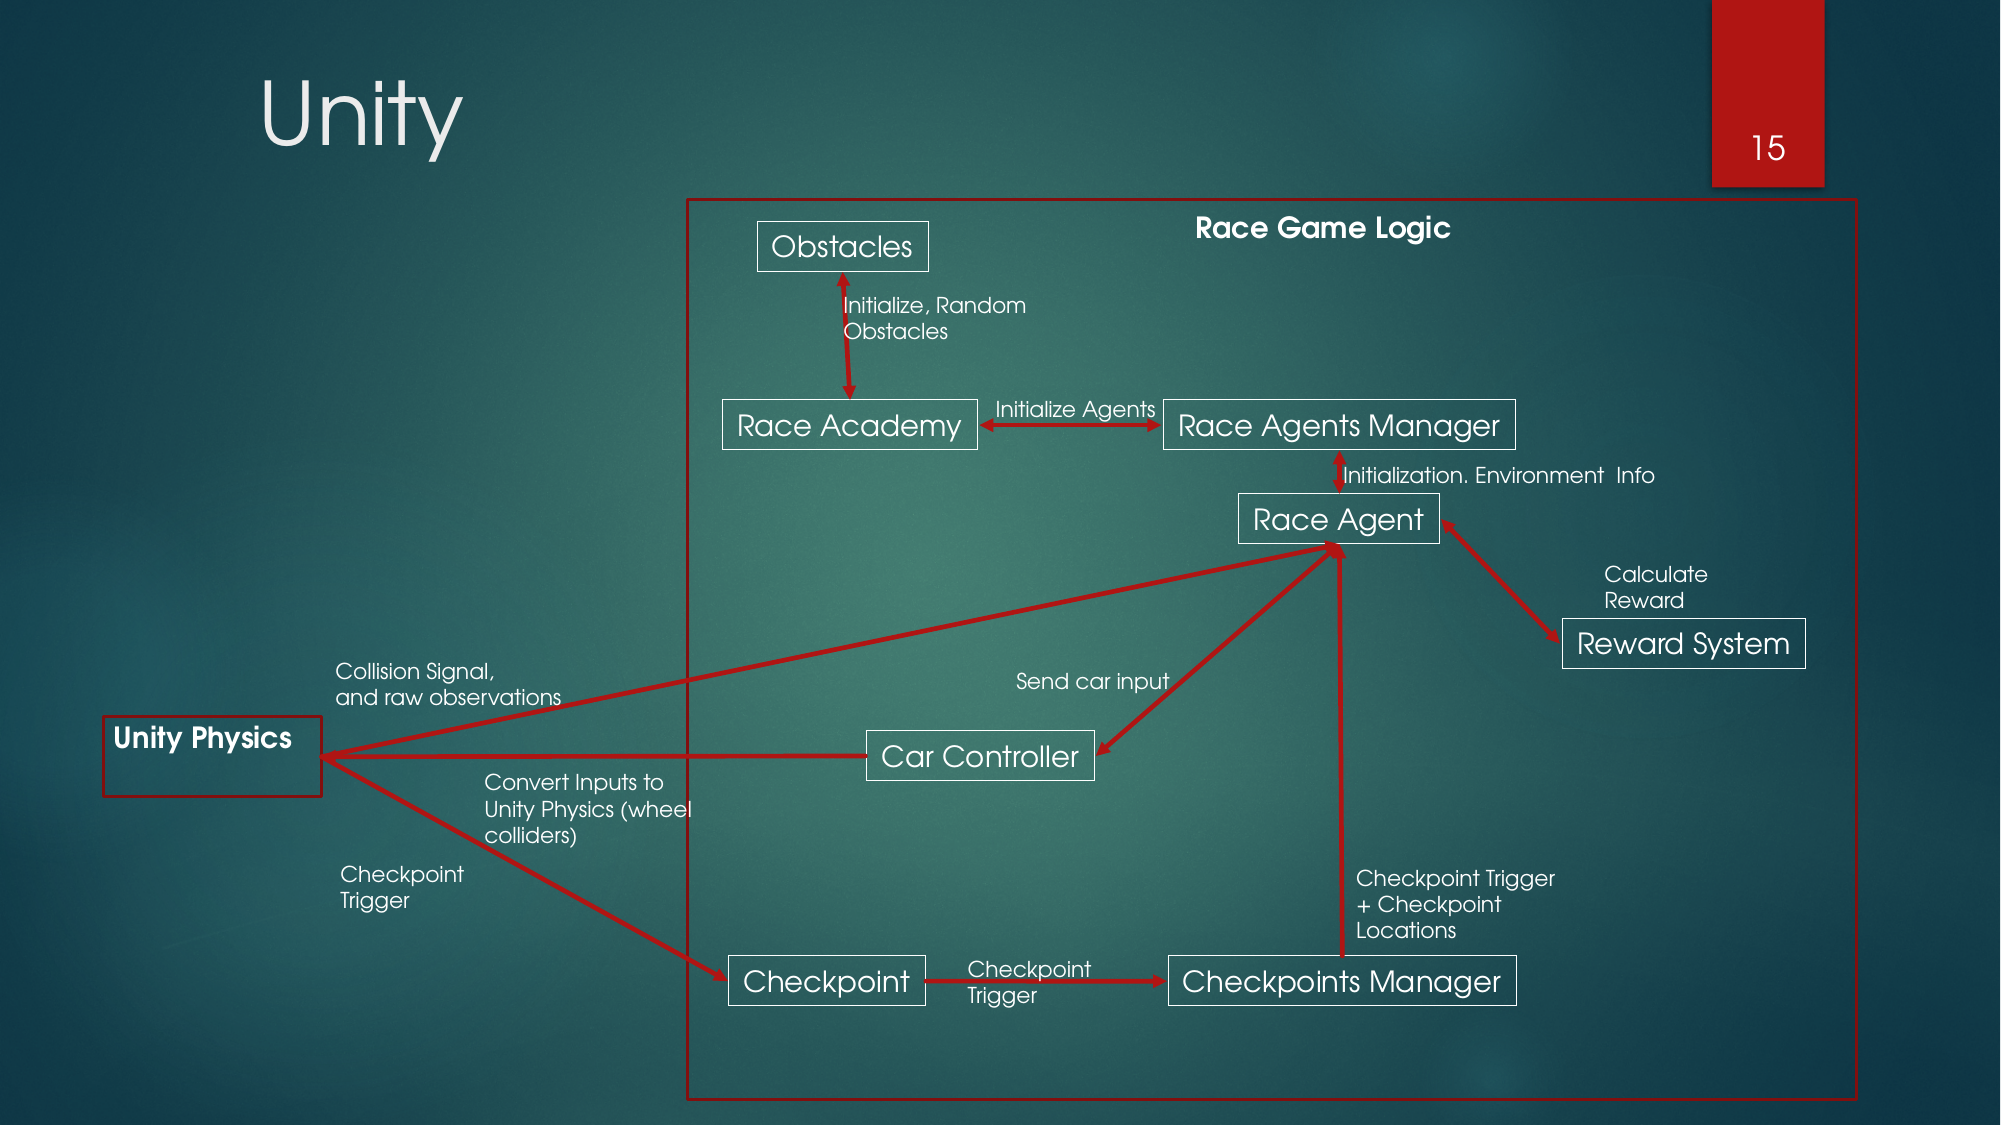

15
# Unity

Race Game Logic

Obstacles
Initialize, Random Obstacles
Initialize Agents
Race Academy
Race Agents Manager
Initialization. Environment  Info
Race Agent
Calculate Reward
Collision Signal,
and raw observations
Send car input
Checkpoint Trigger + Checkpoint Locations
Reward System
Unity Physics

Car Controller
Convert Inputs to Unity Physics (wheel colliders)
Checkpoint Trigger
Checkpoint Trigger
Checkpoint
Checkpoints Manager